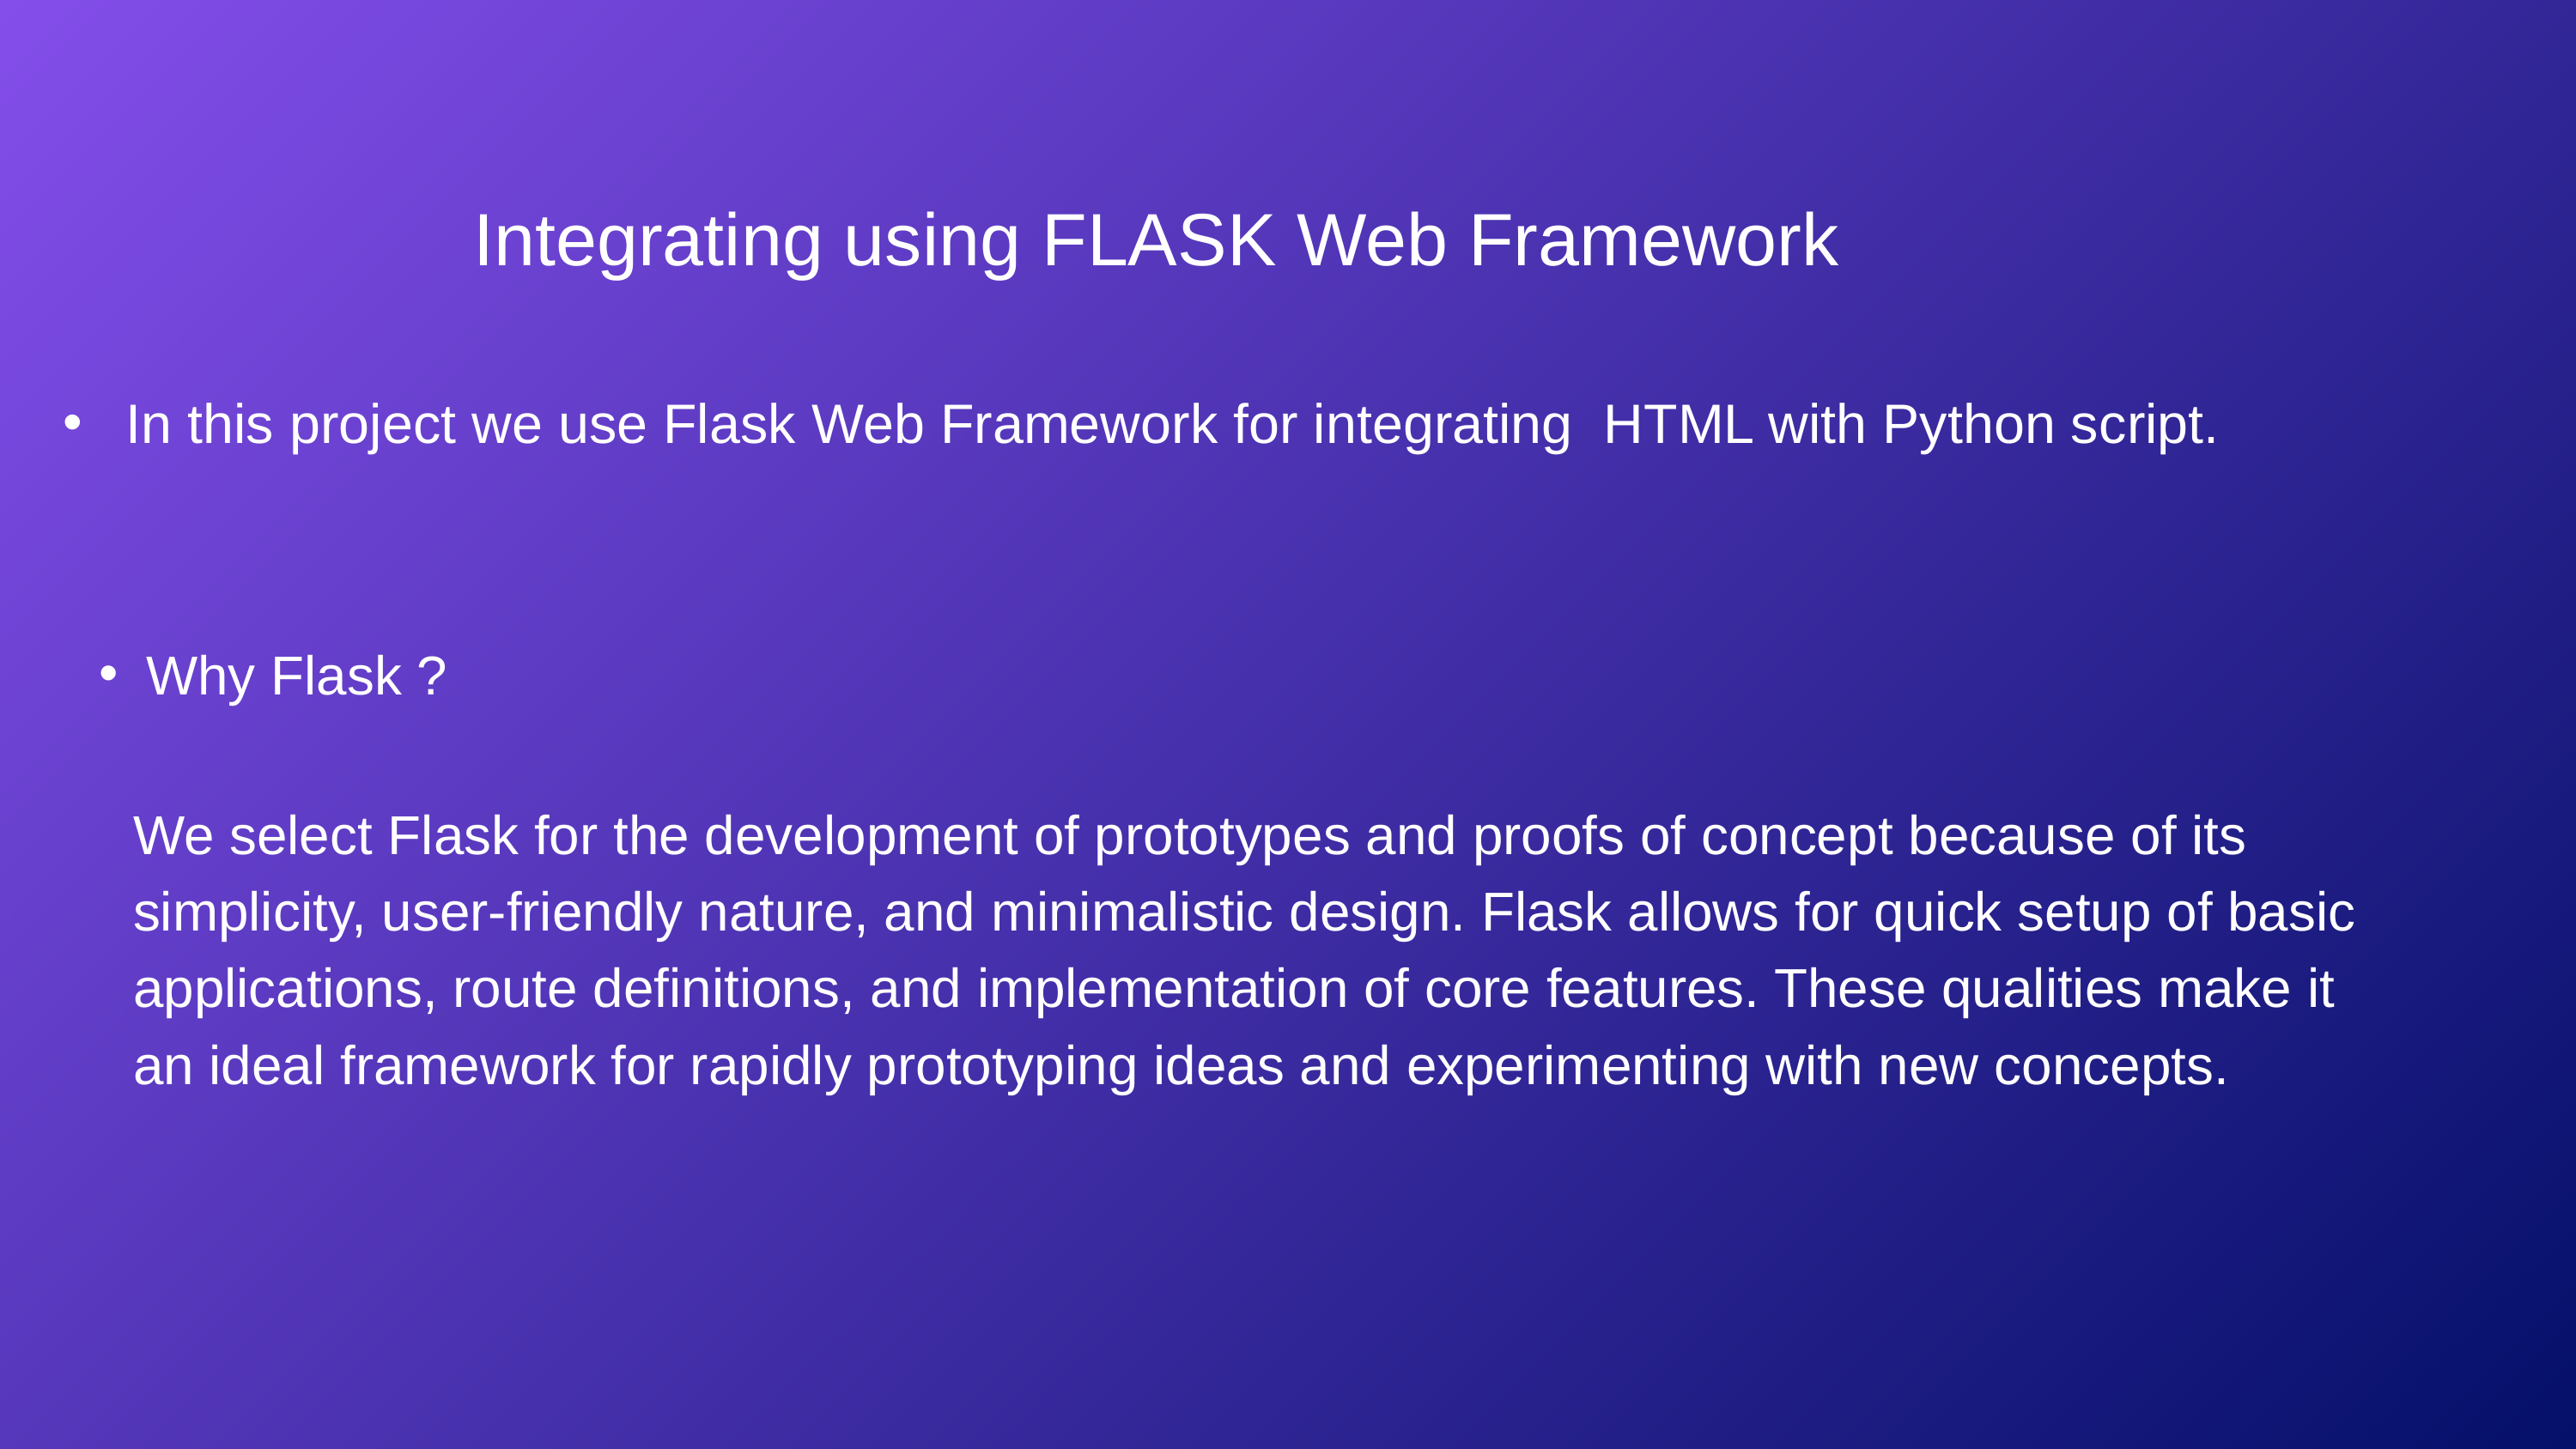

Integrating using FLASK Web Framework
 In this project we use Flask Web Framework for integrating  HTML with Python script.
Why Flask ?

We select Flask for the development of prototypes and proofs of concept because of its simplicity, user-friendly nature, and minimalistic design. Flask allows for quick setup of basic applications, route definitions, and implementation of core features. These qualities make it an ideal framework for rapidly prototyping ideas and experimenting with new concepts.